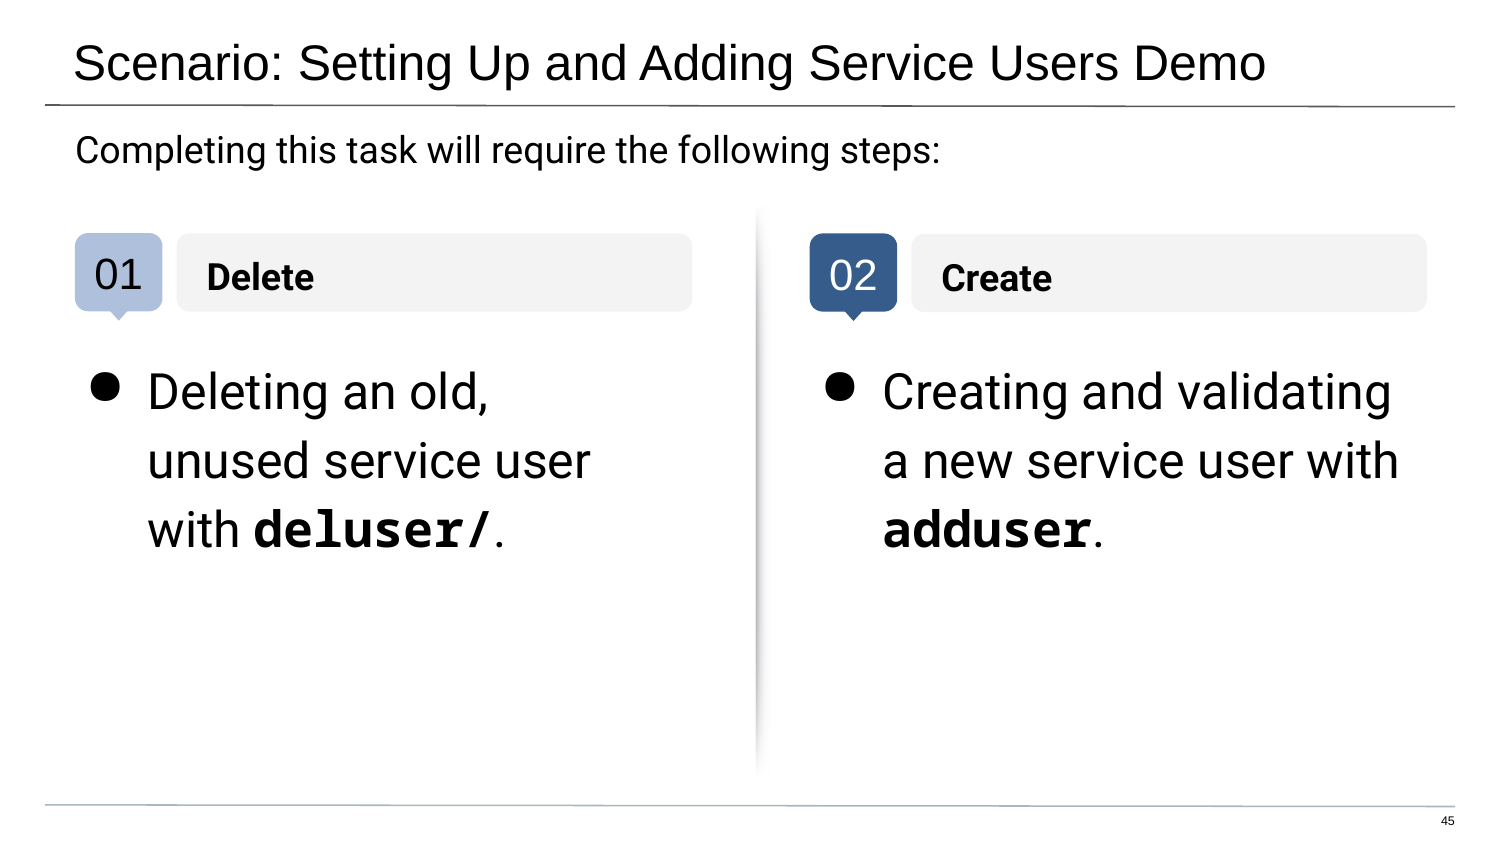

# Scenario: Setting Up and Adding Service Users Demo

Completing this task will require the following steps:
Delete
Create
Deleting an old, unused service user with deluser/.
Creating and validating a new service user with adduser.

45